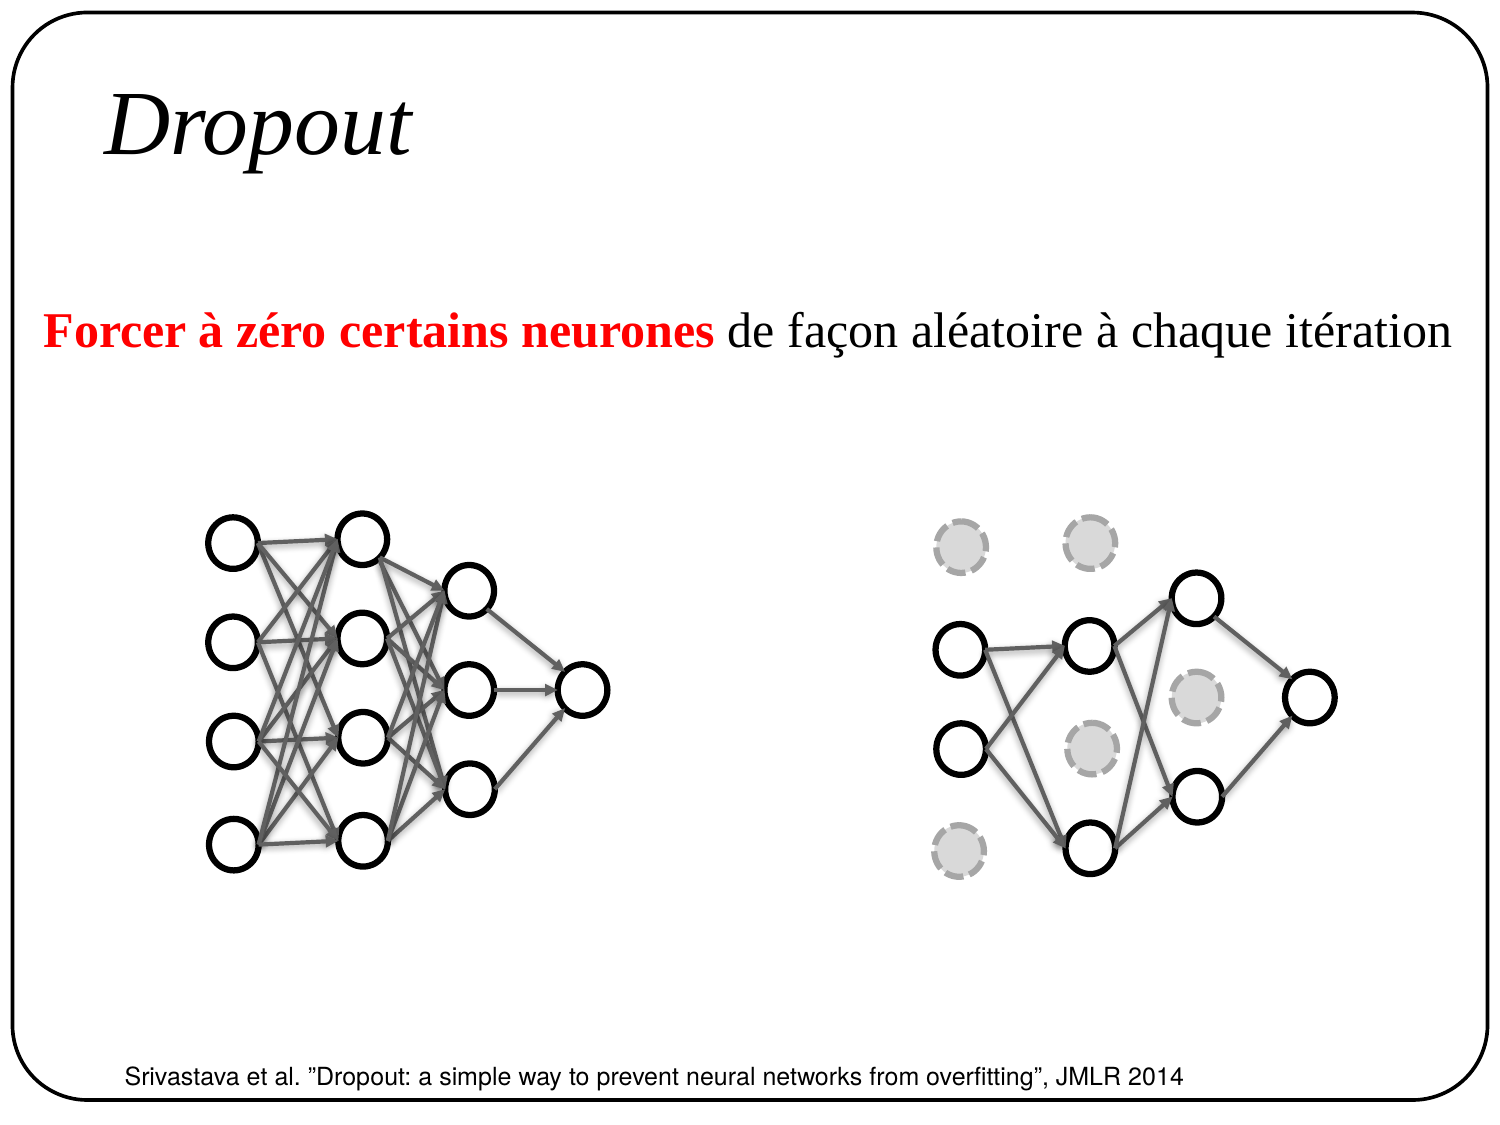

# Dropout
Forcer à zéro certains neurones de façon aléatoire à chaque itération

Srivastava et al. ”Dropout: a simple way to prevent neural networks from overfitting”, JMLR 2014